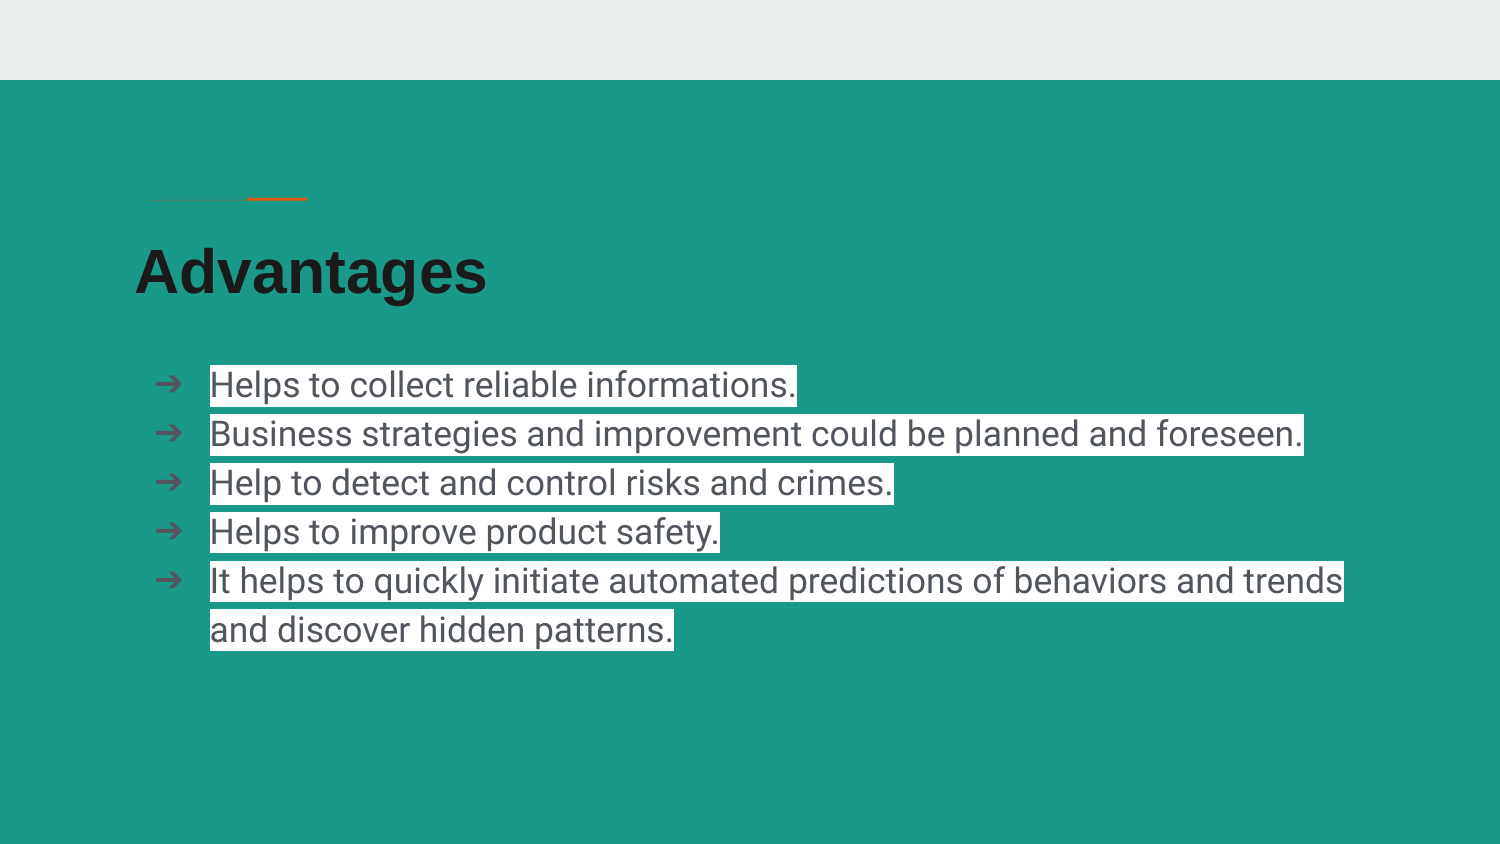

# Advantages
Helps to collect reliable informations.
Business strategies and improvement could be planned and foreseen.
Help to detect and control risks and crimes.
Helps to improve product safety.
It helps to quickly initiate automated predictions of behaviors and trends and discover hidden patterns.